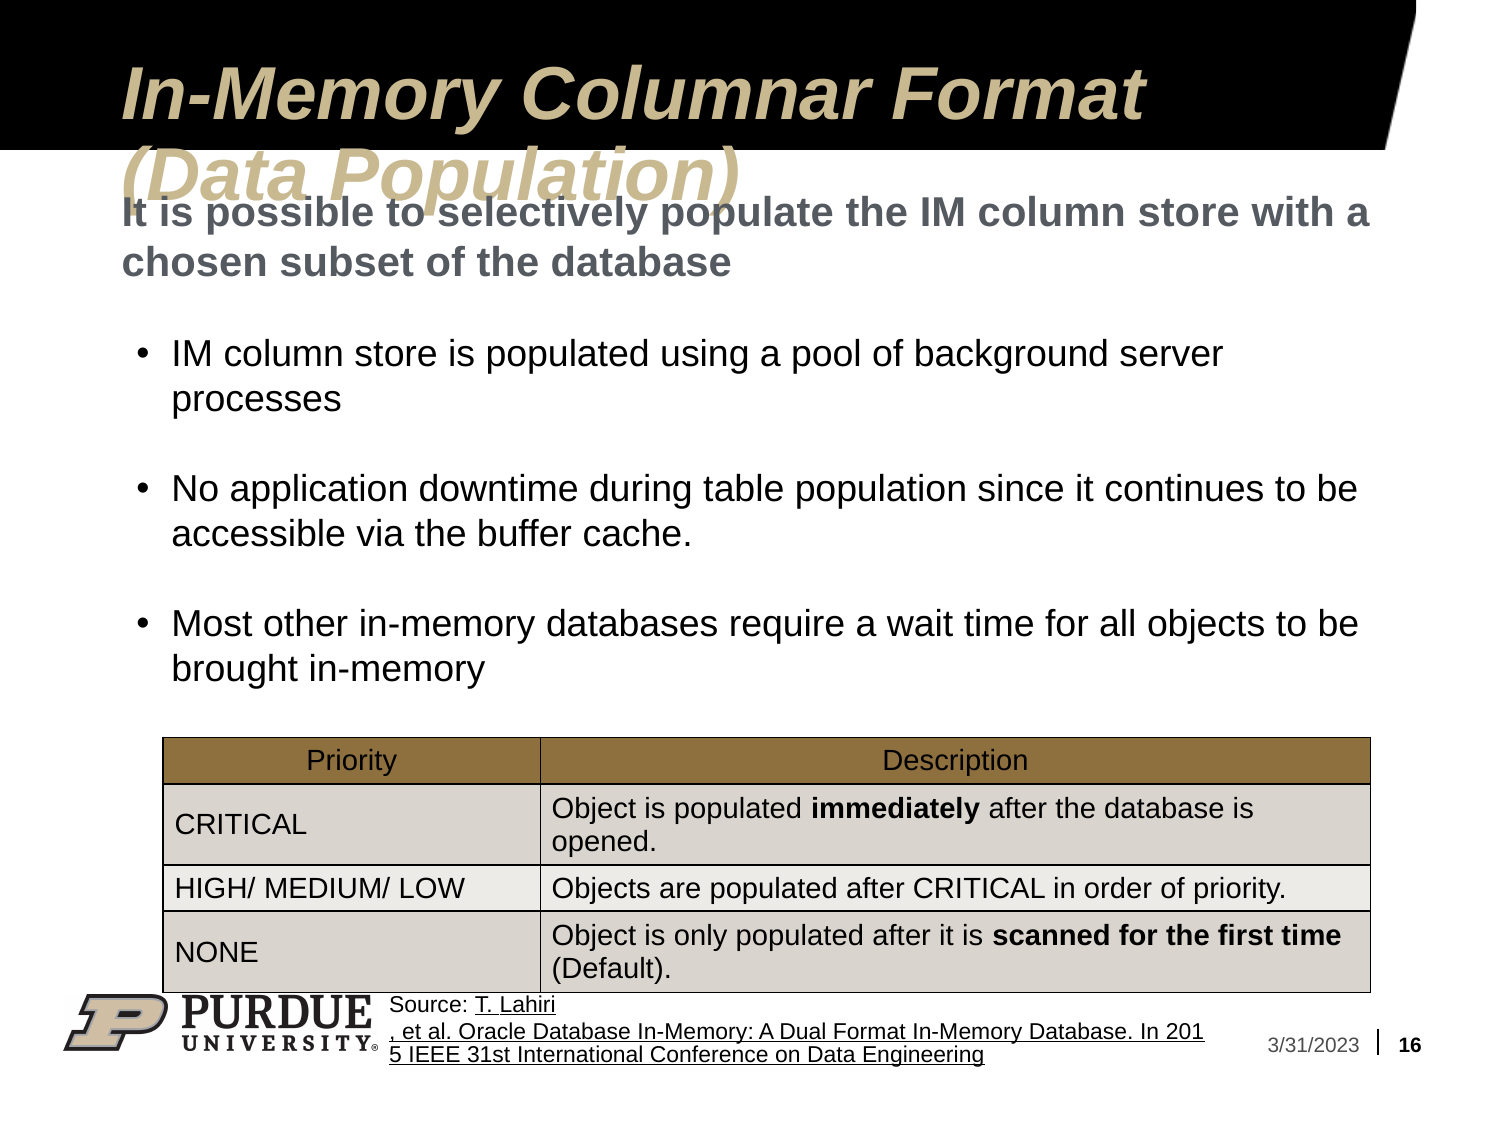

# In-Memory Columnar Format (Data Population)
It is possible to selectively populate the IM column store with a chosen subset of the database
IM column store is populated using a pool of background server processes

No application downtime during table population since it continues to be accessible via the buffer cache.

Most other in-memory databases require a wait time for all objects to be brought in-memory
| Priority | Description |
| --- | --- |
| CRITICAL | Object is populated immediately after the database is opened. |
| HIGH/ MEDIUM/ LOW | Objects are populated after CRITICAL in order of priority. |
| NONE | Object is only populated after it is scanned for the first time (Default). |
Source: T. Lahiri, et al. Oracle Database In-Memory: A Dual Format In-Memory Database. In 2015 IEEE 31st International Conference on Data Engineering
16
3/31/2023